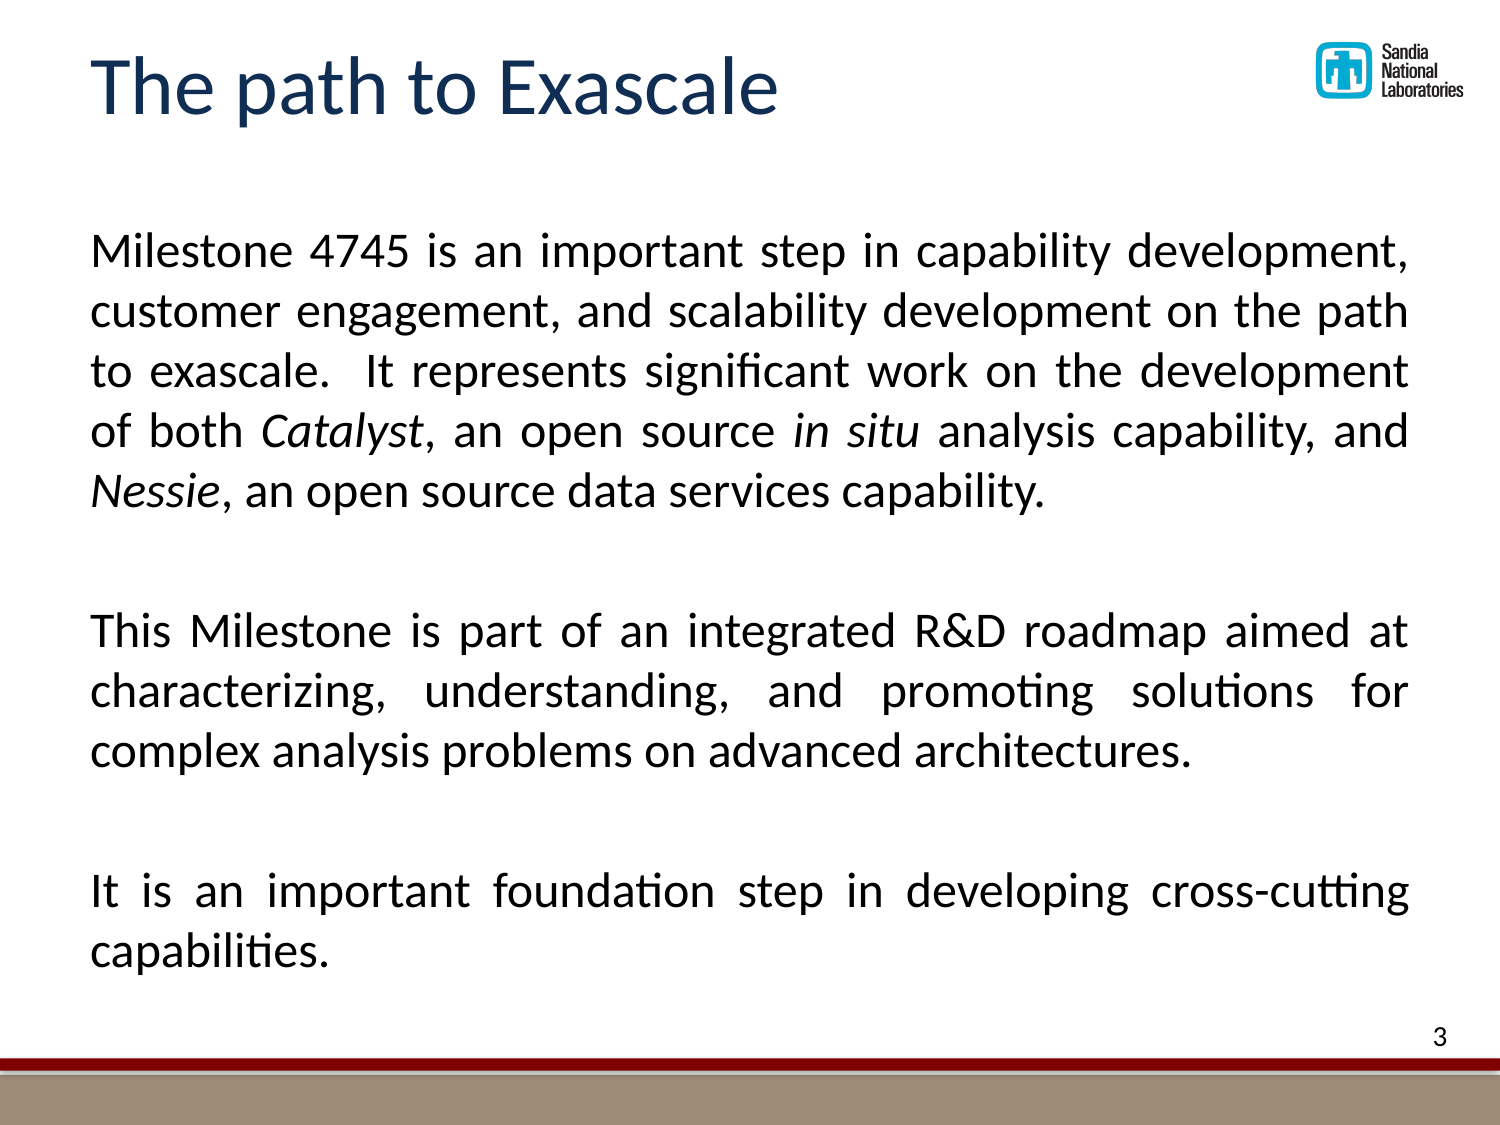

# The path to Exascale
Milestone 4745 is an important step in capability development, customer engagement, and scalability development on the path to exascale.  It represents significant work on the development of both Catalyst, an open source in situ analysis capability, and Nessie, an open source data services capability.

This Milestone is part of an integrated R&D roadmap aimed at characterizing, understanding, and promoting solutions for complex analysis problems on advanced architectures.

It is an important foundation step in developing cross-cutting capabilities.
3